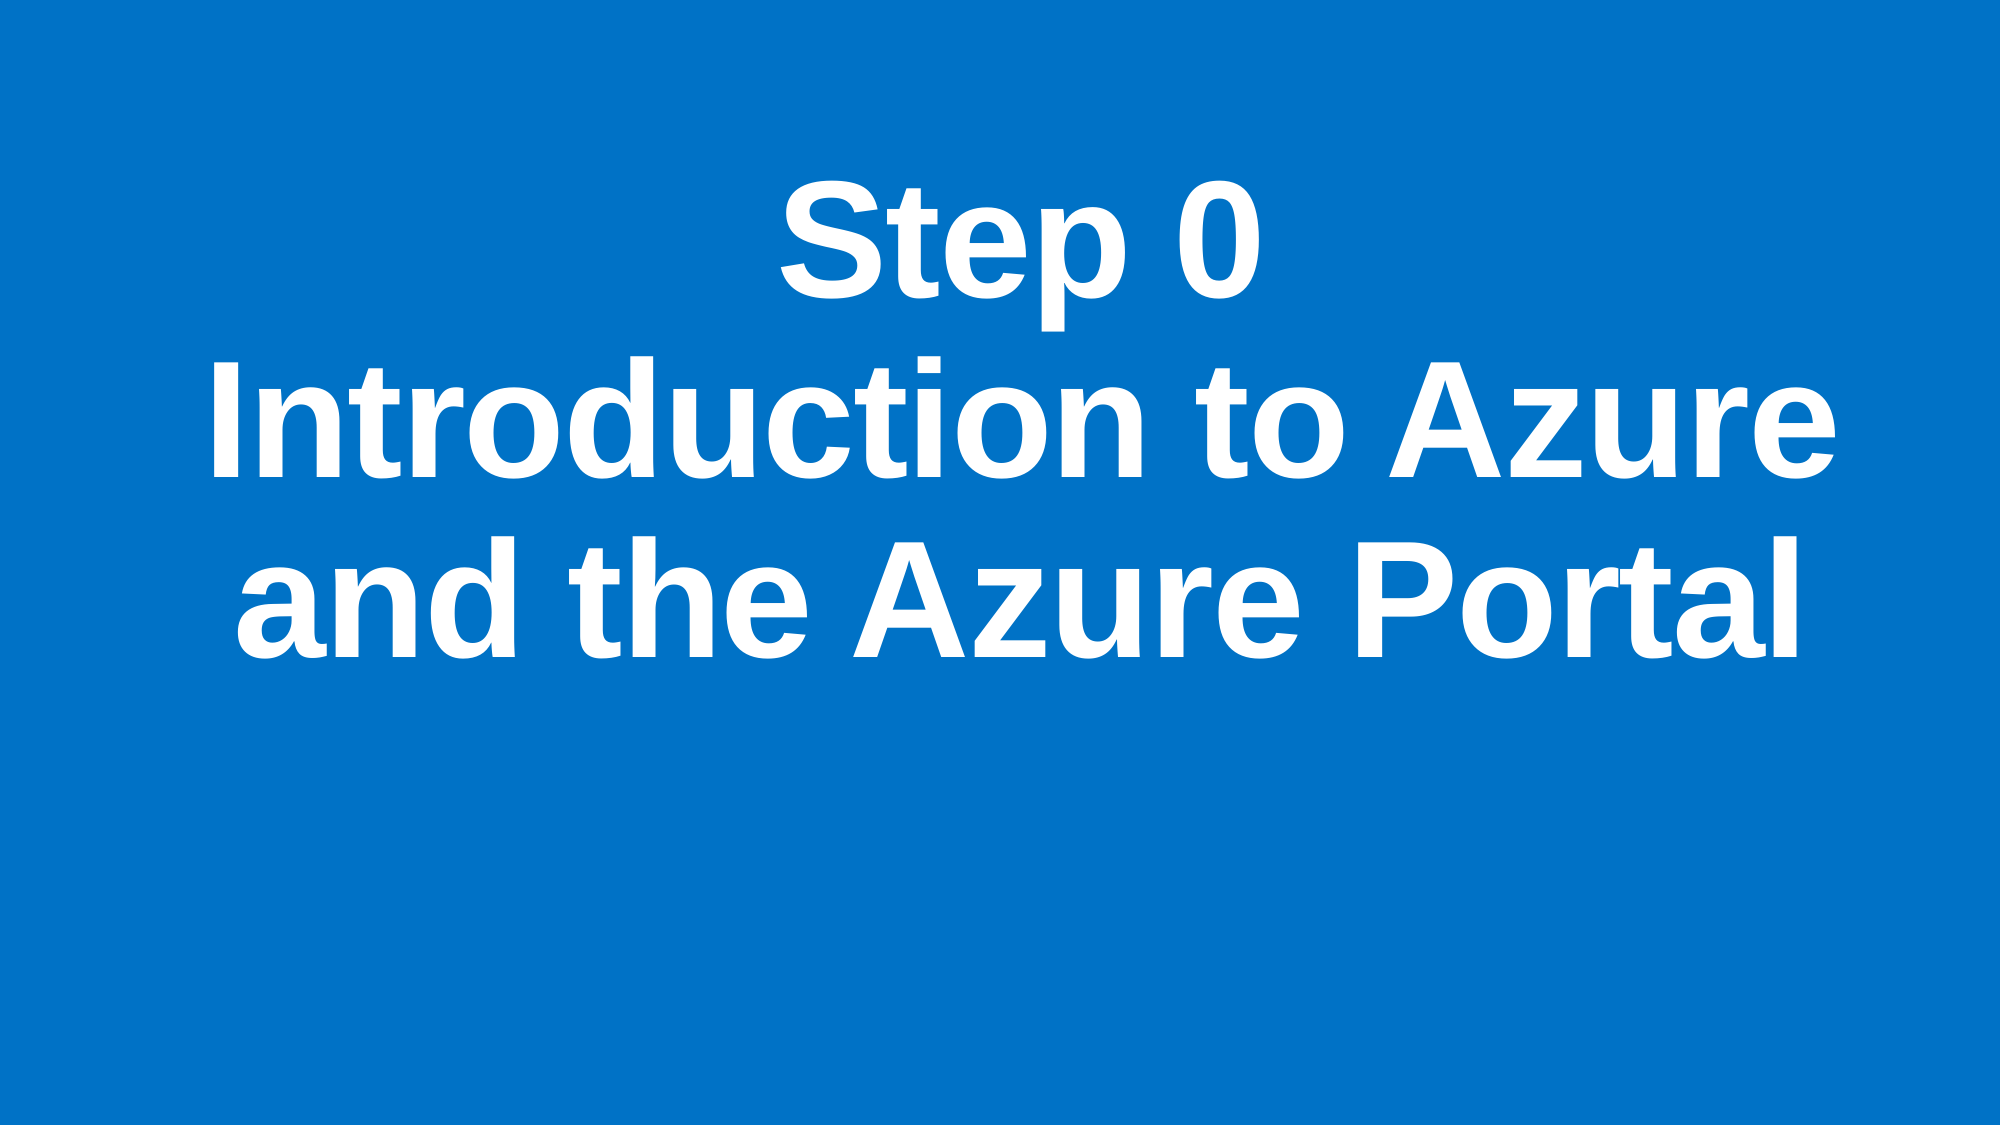

# Step 0 Introduction to Azure and the Azure Portal